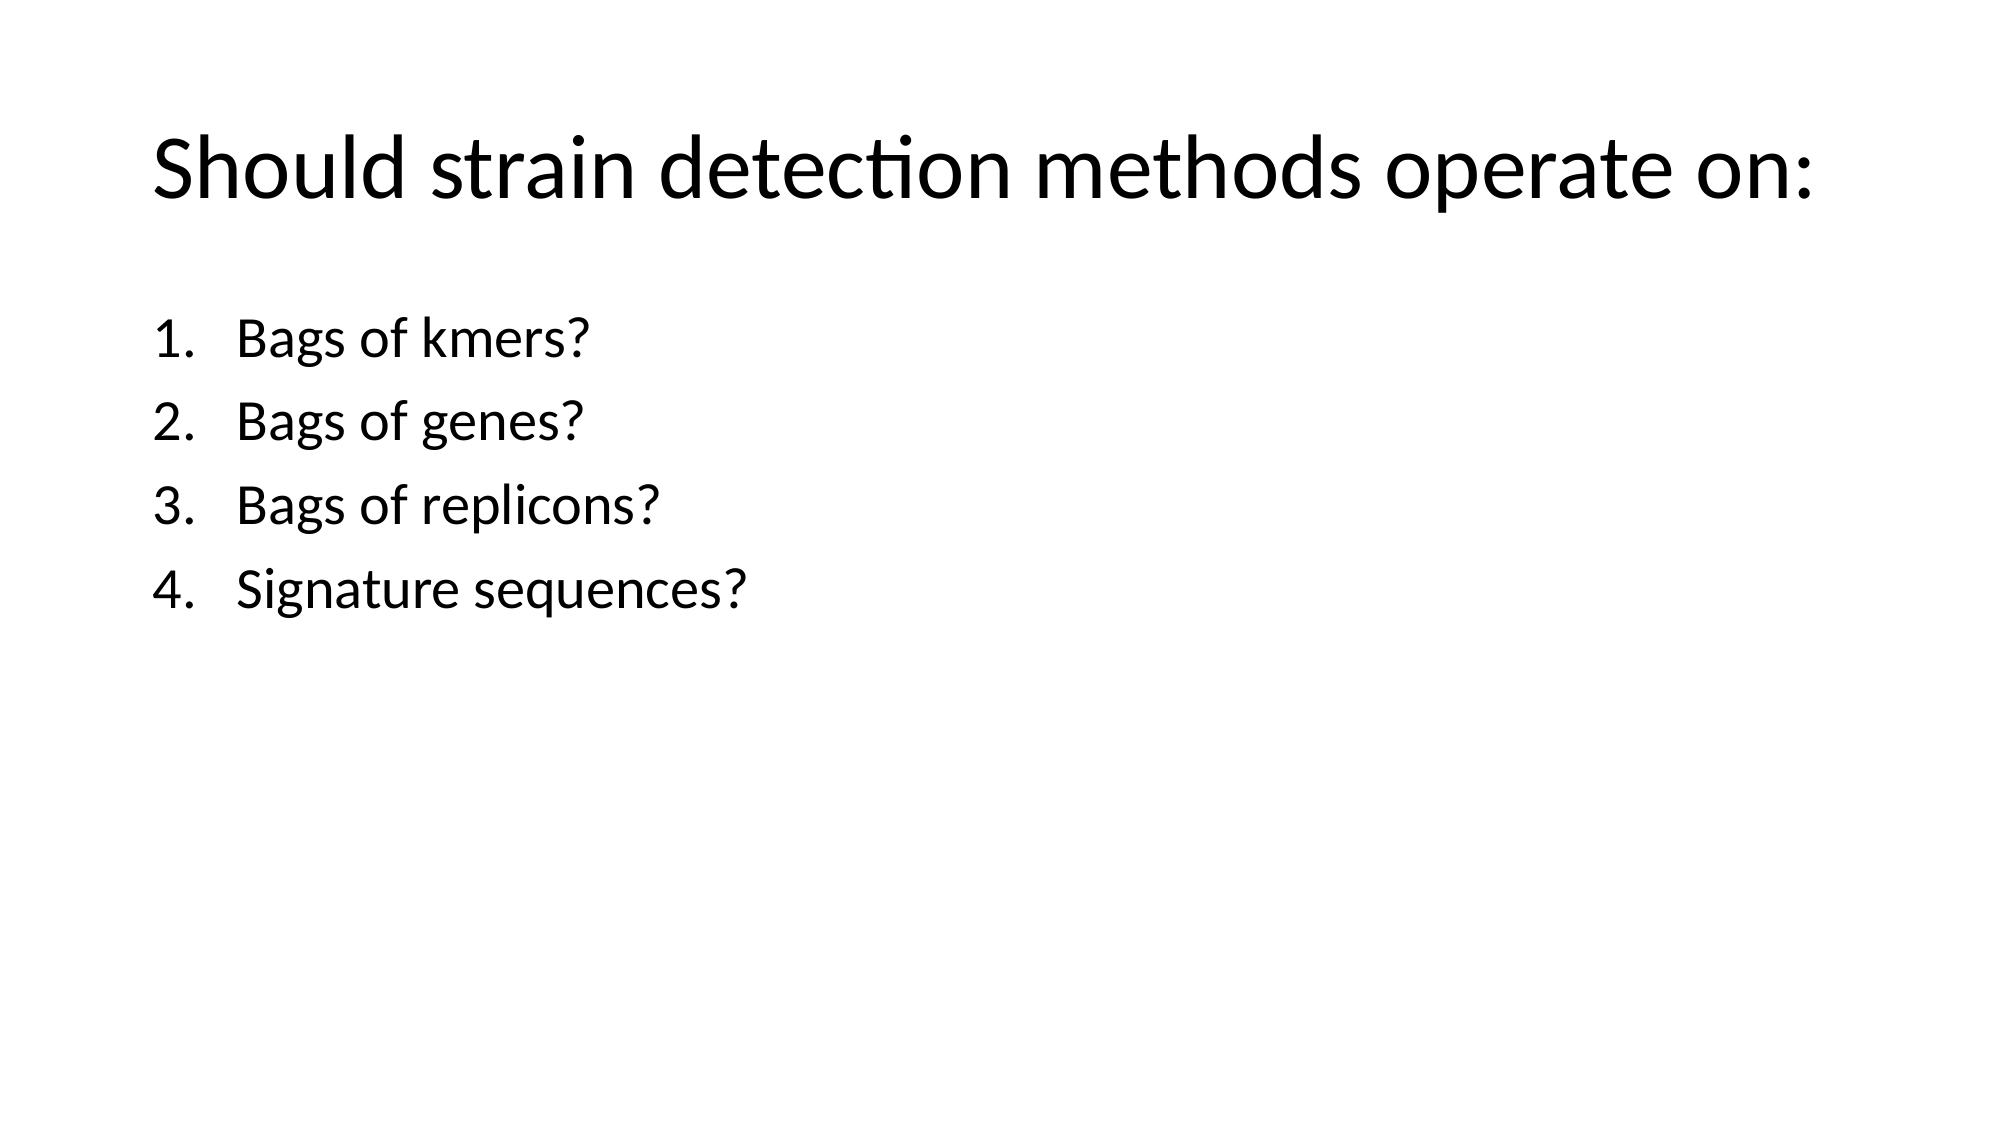

# Should strain detection methods operate on:
Bags of kmers?
Bags of genes?
Bags of replicons?
Signature sequences?